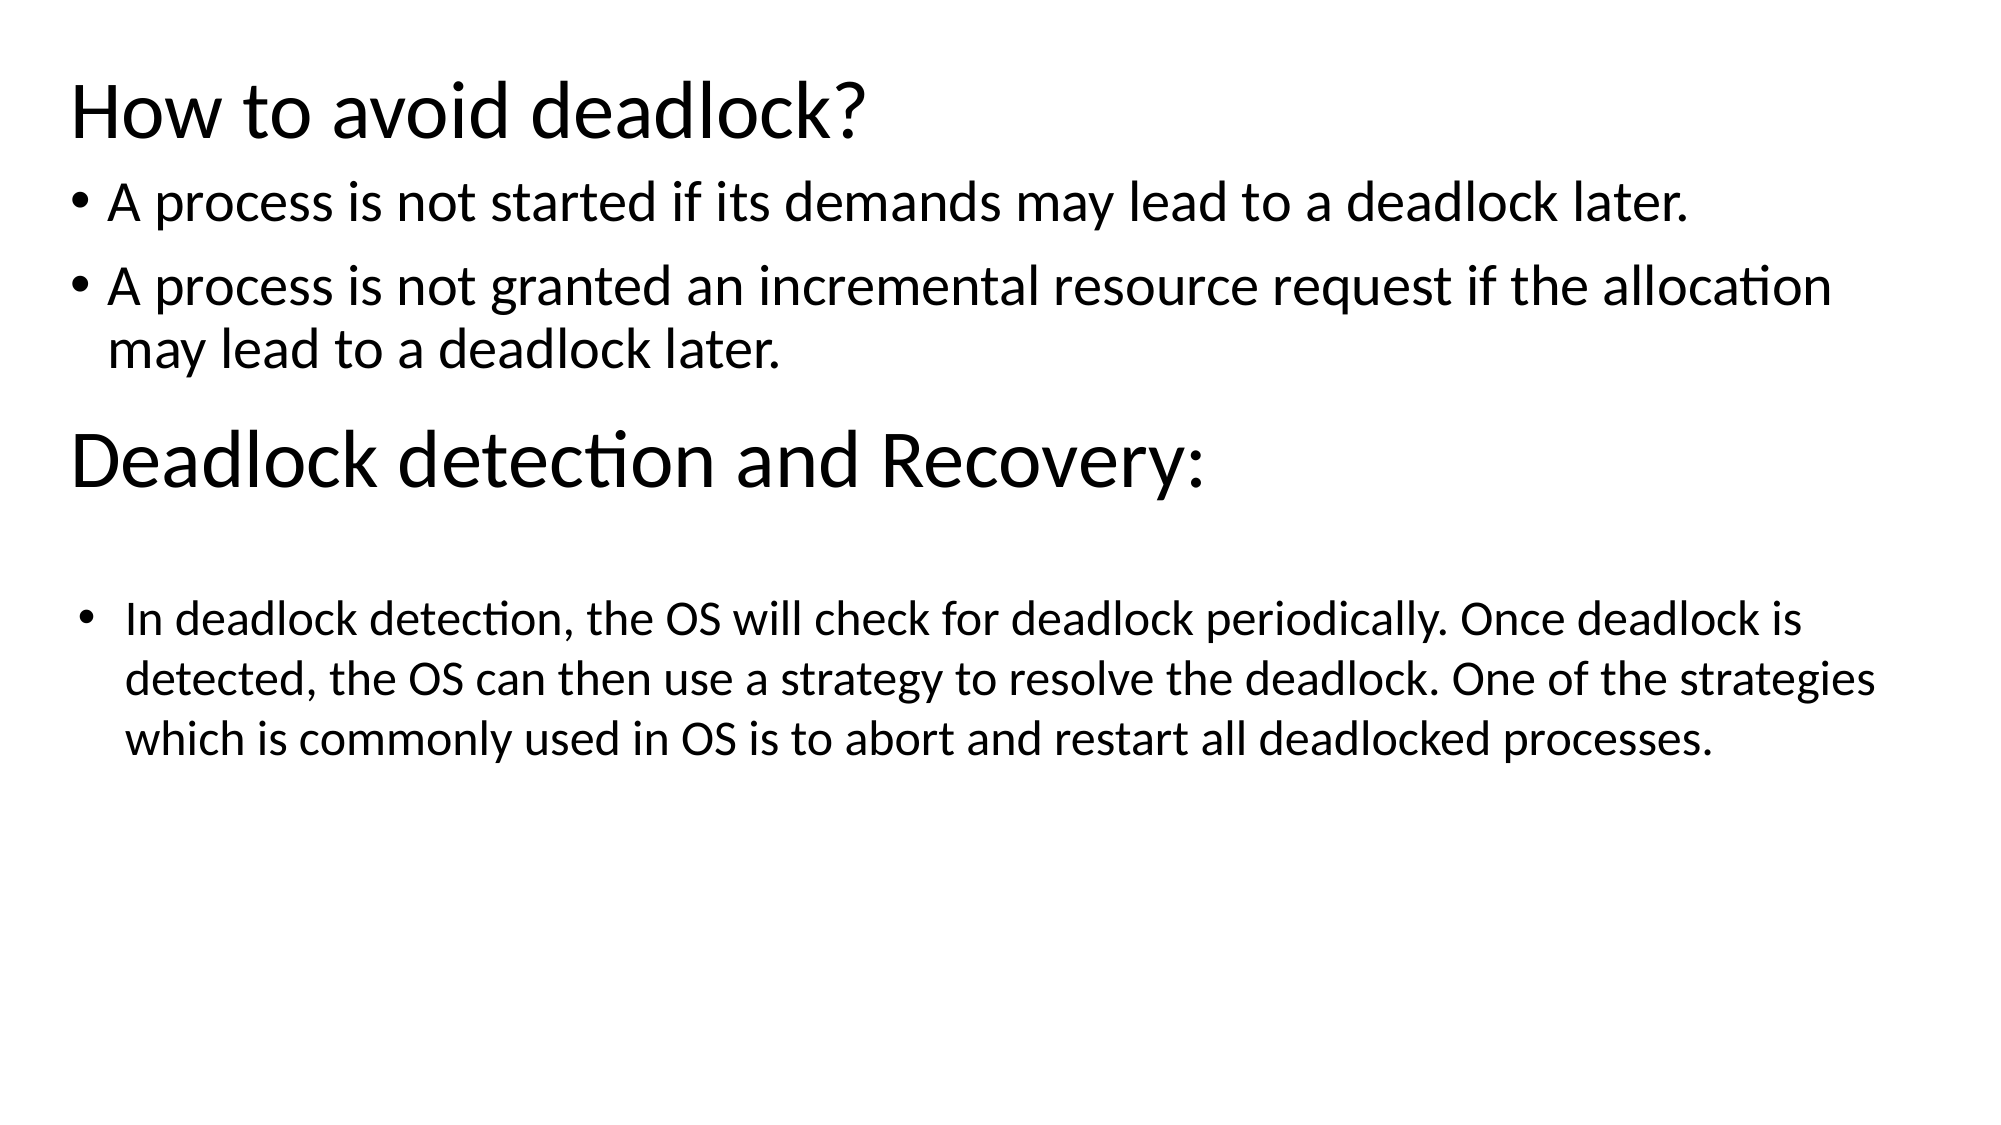

# How to avoid deadlock?
A process is not started if its demands may lead to a deadlock later.
A process is not granted an incremental resource request if the allocation may lead to a deadlock later.
Deadlock detection and Recovery:
In deadlock detection, the OS will check for deadlock periodically. Once deadlock is detected, the OS can then use a strategy to resolve the deadlock. One of the strategies which is commonly used in OS is to abort and restart all deadlocked processes.